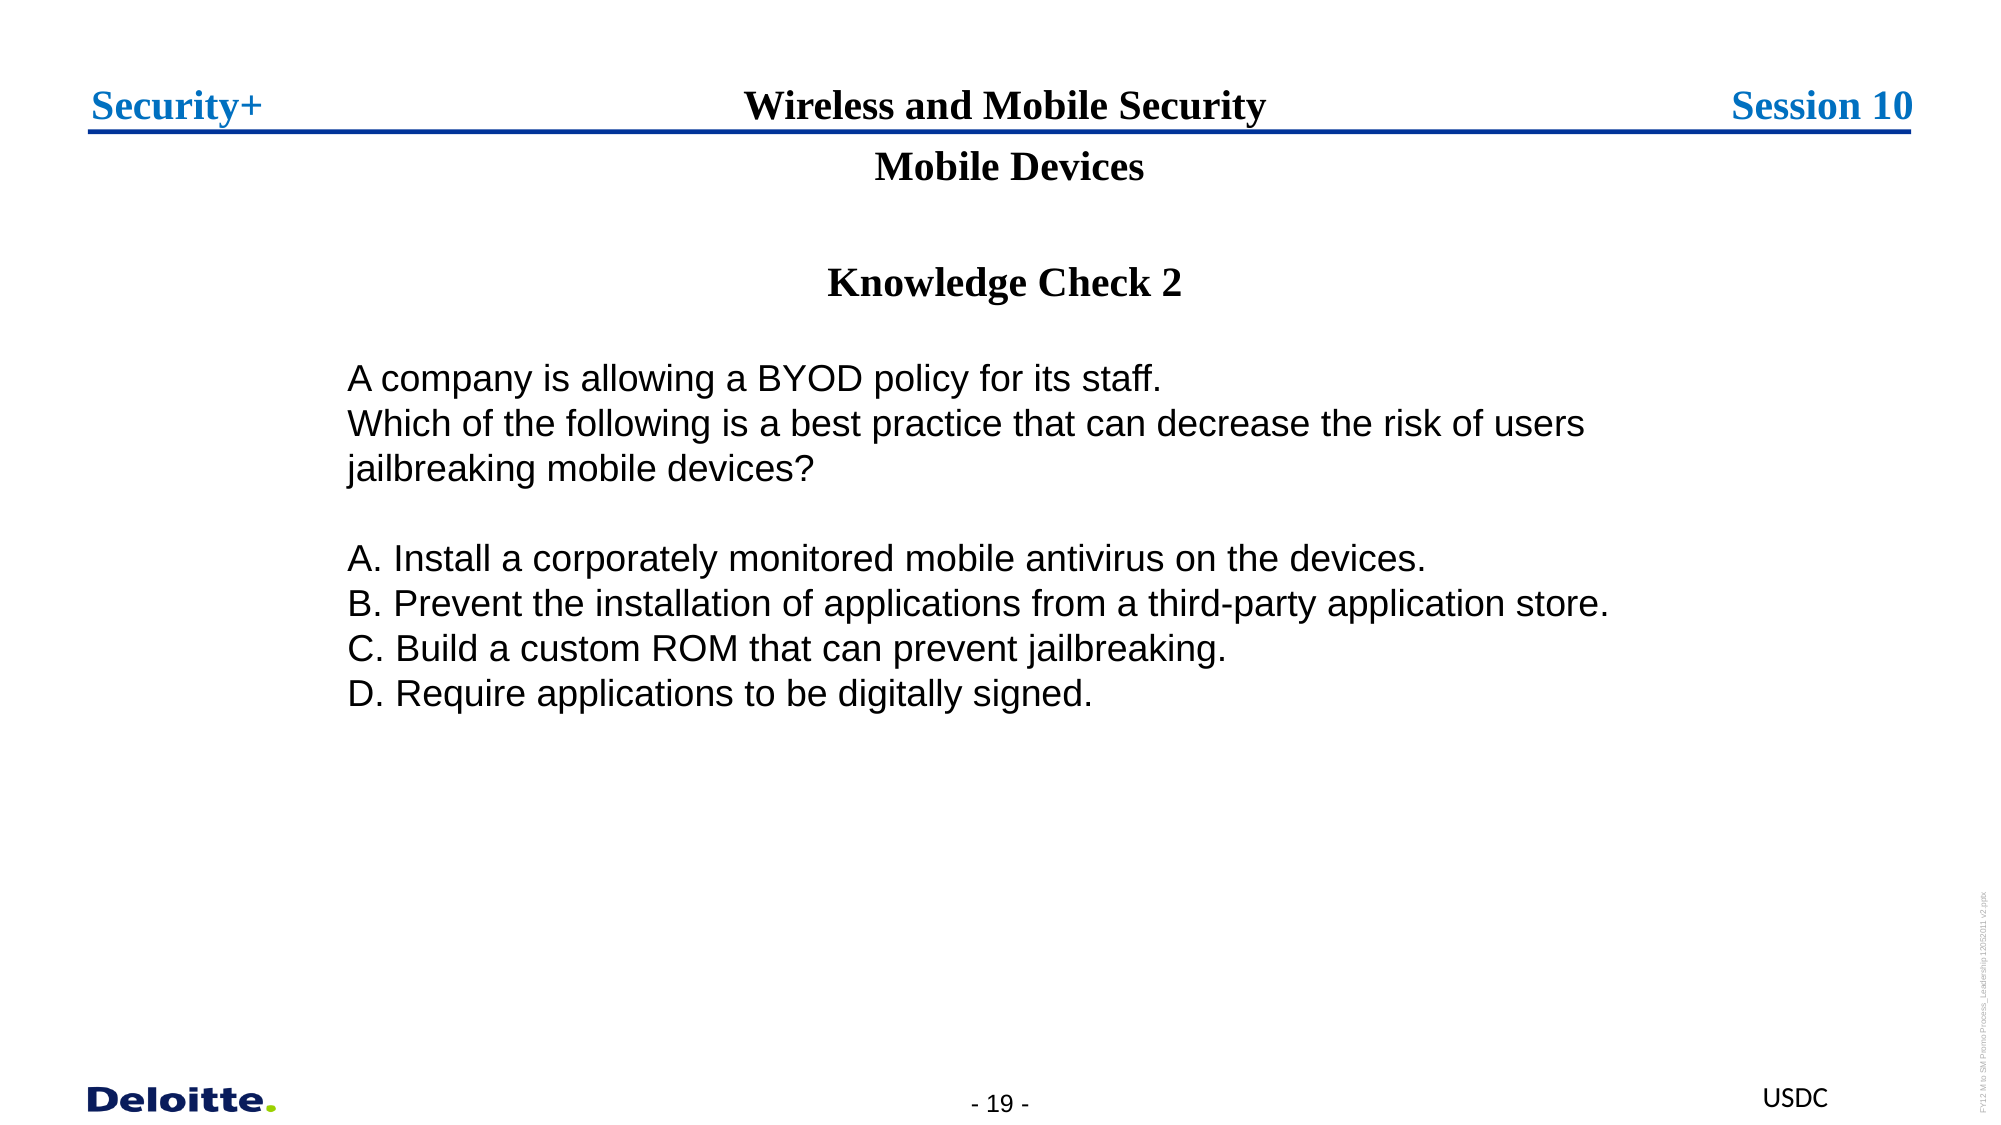

Security+
# Wireless and Mobile Security
Session 10
  Mobile Devices
Knowledge Check 2

A company is allowing a BYOD policy for its staff.
Which of the following is a best practice that can decrease the risk of users jailbreaking mobile devices?

A. Install a corporately monitored mobile antivirus on the devices.
B. Prevent the installation of applications from a third-party application store.
C. Build a custom ROM that can prevent jailbreaking.
D. Require applications to be digitally signed.